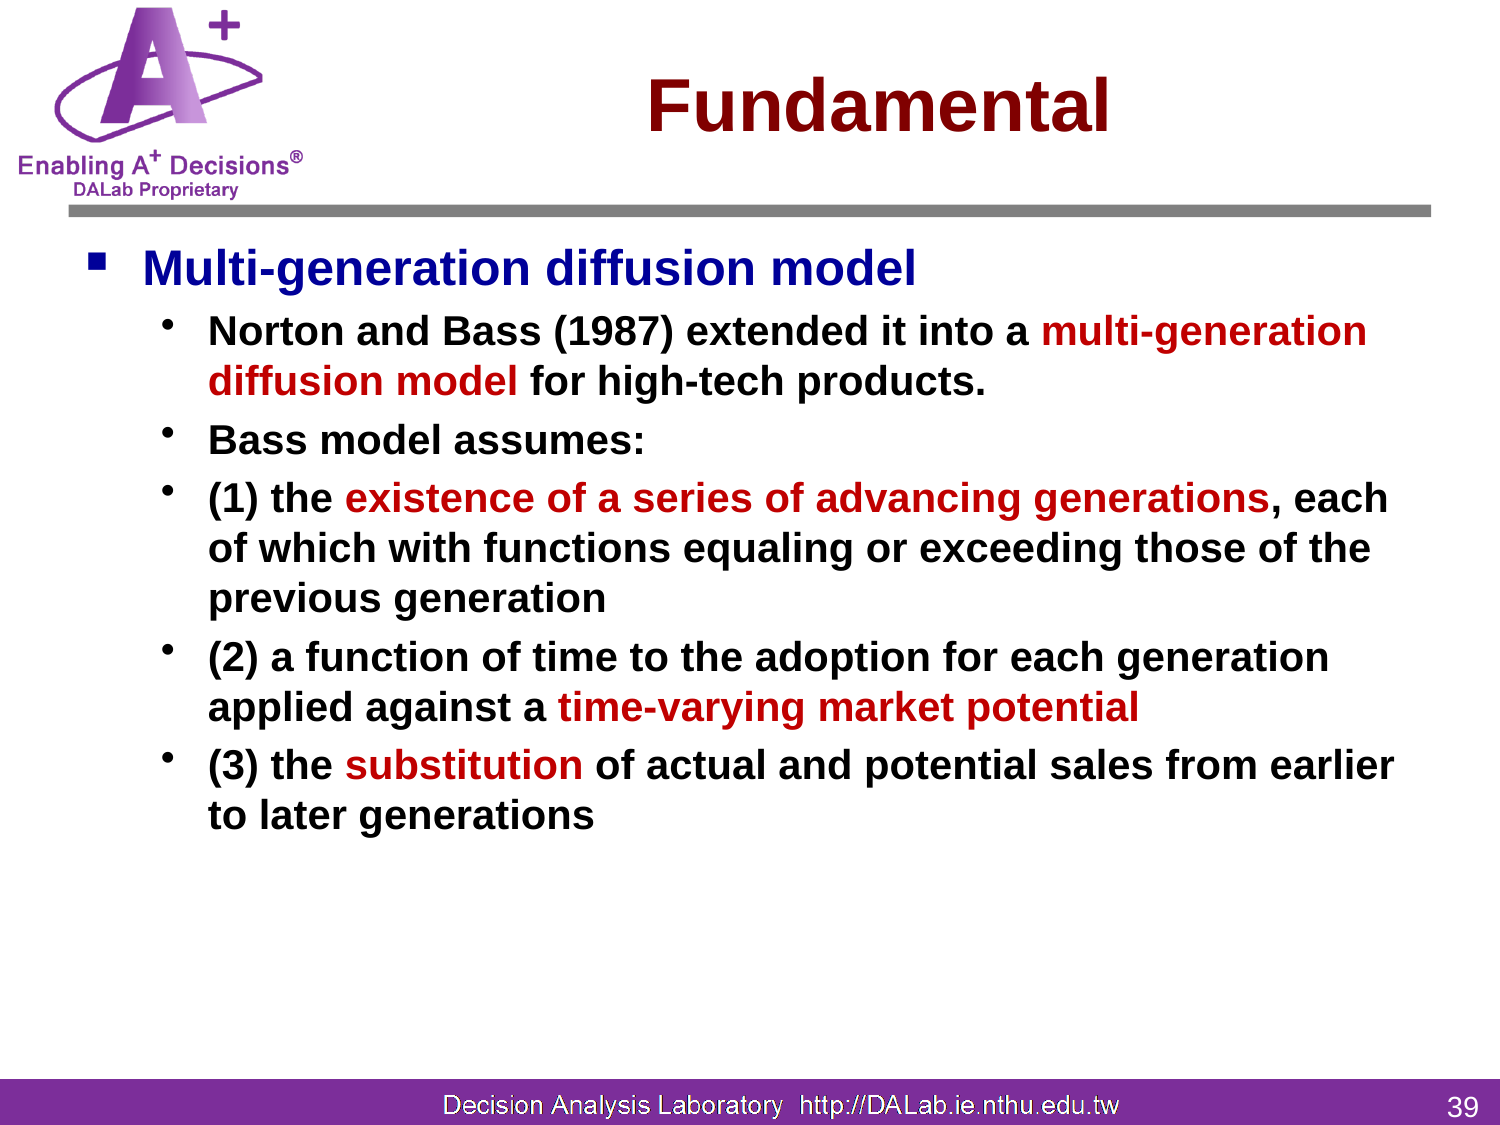

# Fundamental
Multi-generation diffusion model
Norton and Bass (1987) extended it into a multi-generation diffusion model for high-tech products.
Bass model assumes:
(1) the existence of a series of advancing generations, each of which with functions equaling or exceeding those of the previous generation
(2) a function of time to the adoption for each generation applied against a time-varying market potential
(3) the substitution of actual and potential sales from earlier to later generations
39